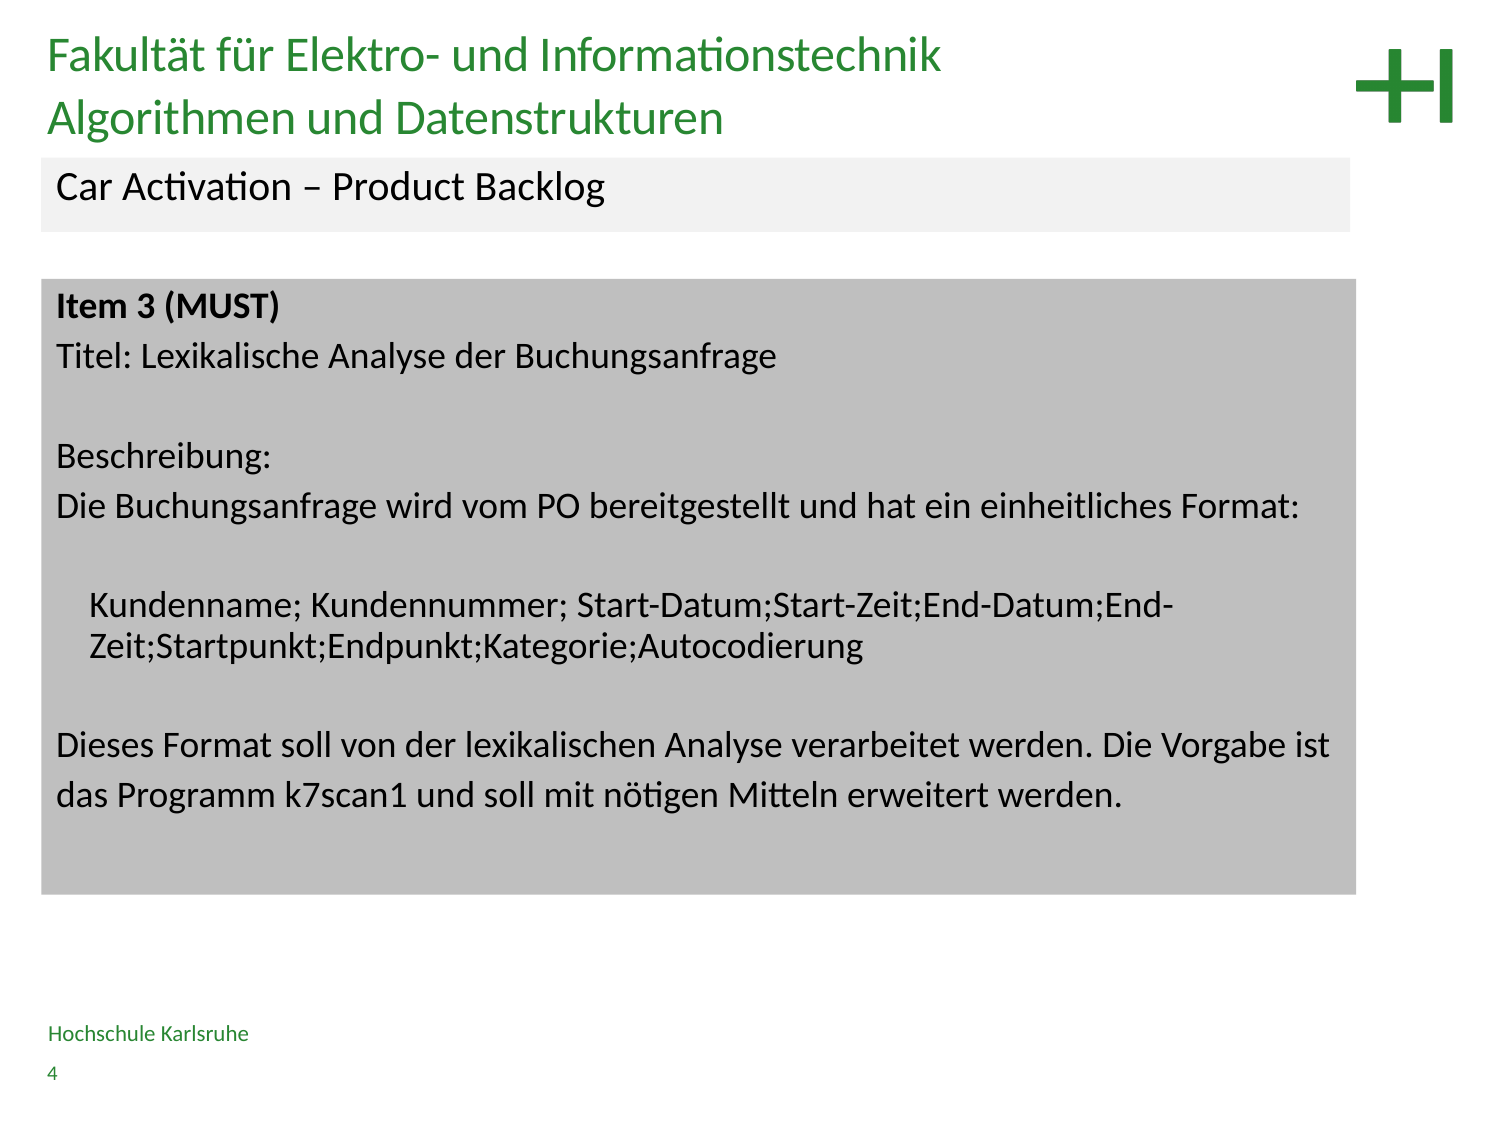

Fakultät für Elektro- und Informationstechnik
Algorithmen und Datenstrukturen
Car Activation – Product Backlog
Item 3 (MUST)
Titel: Lexikalische Analyse der Buchungsanfrage

Beschreibung:
Die Buchungsanfrage wird vom PO bereitgestellt und hat ein einheitliches Format:

	Kundenname; Kundennummer; Start-Datum;Start-Zeit;End-Datum;End-Zeit;Startpunkt;Endpunkt;Kategorie;Autocodierung

Dieses Format soll von der lexikalischen Analyse verarbeitet werden. Die Vorgabe ist
das Programm k7scan1 und soll mit nötigen Mitteln erweitert werden.

Hochschule Karlsruhe
4